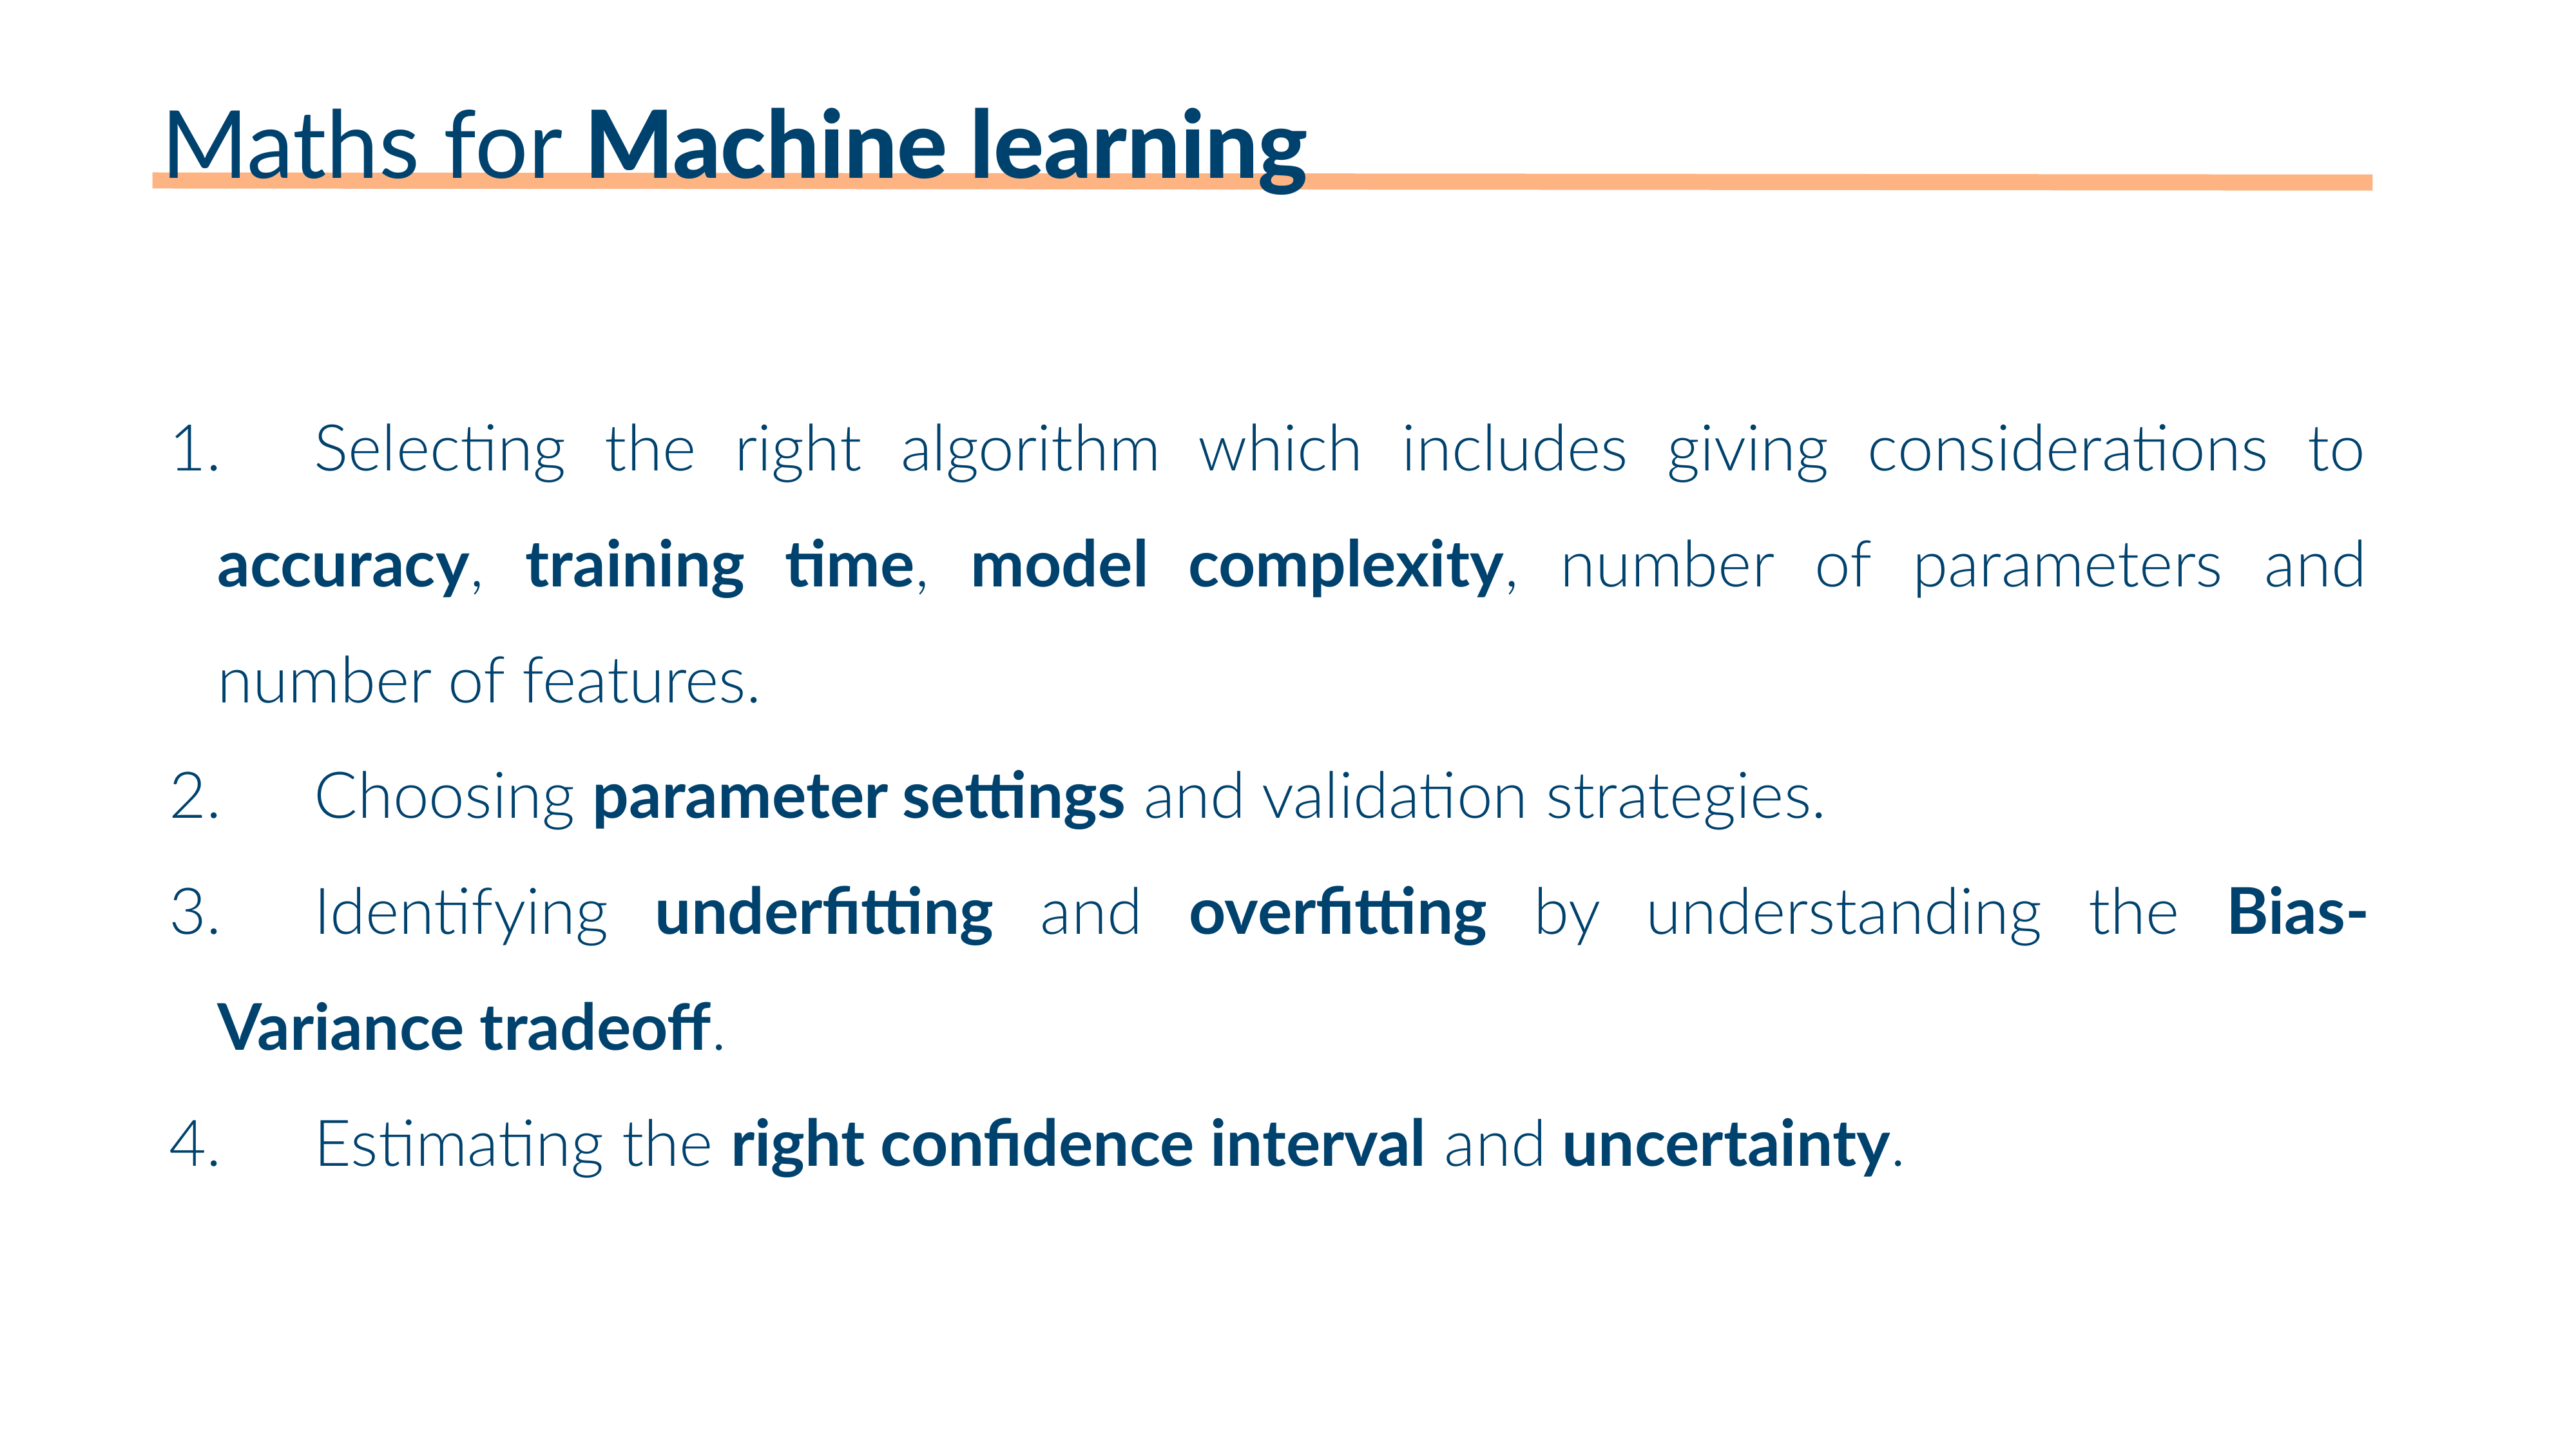

Maths for Machine learning

	Selecting the right algorithm which includes giving considerations to accuracy, training time, model complexity, number of parameters and number of features.
	Choosing parameter settings and validation strategies.
	Identifying underfitting and overfitting by understanding the Bias-Variance tradeoff.
	Estimating the right confidence interval and uncertainty.